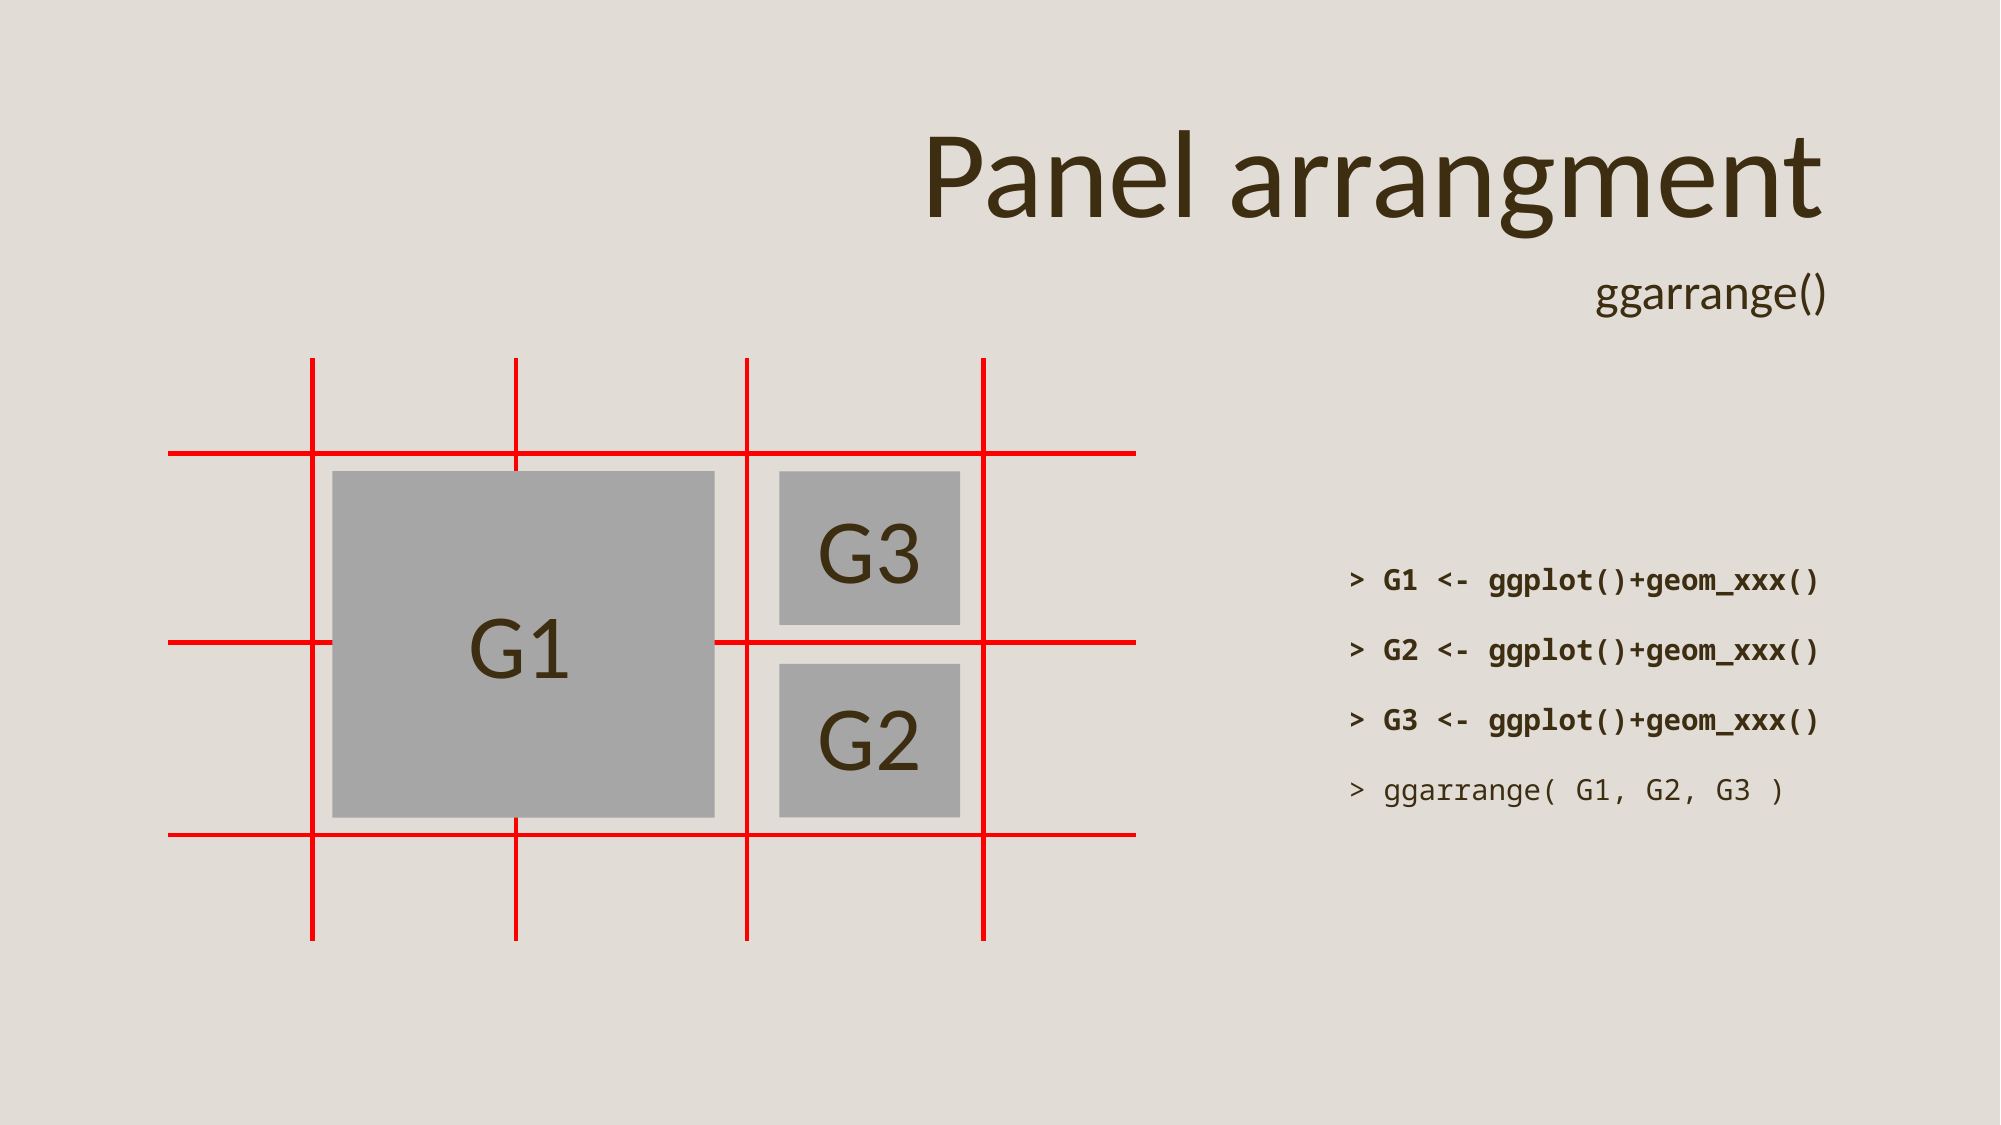

Panel arrangment
ggarrange()

G3
> G1 <- ggplot()+geom_xxx()
> G2 <- ggplot()+geom_xxx()
> G3 <- ggplot()+geom_xxx()
> ggarrange( G1, G2, G3 )
G1

G2